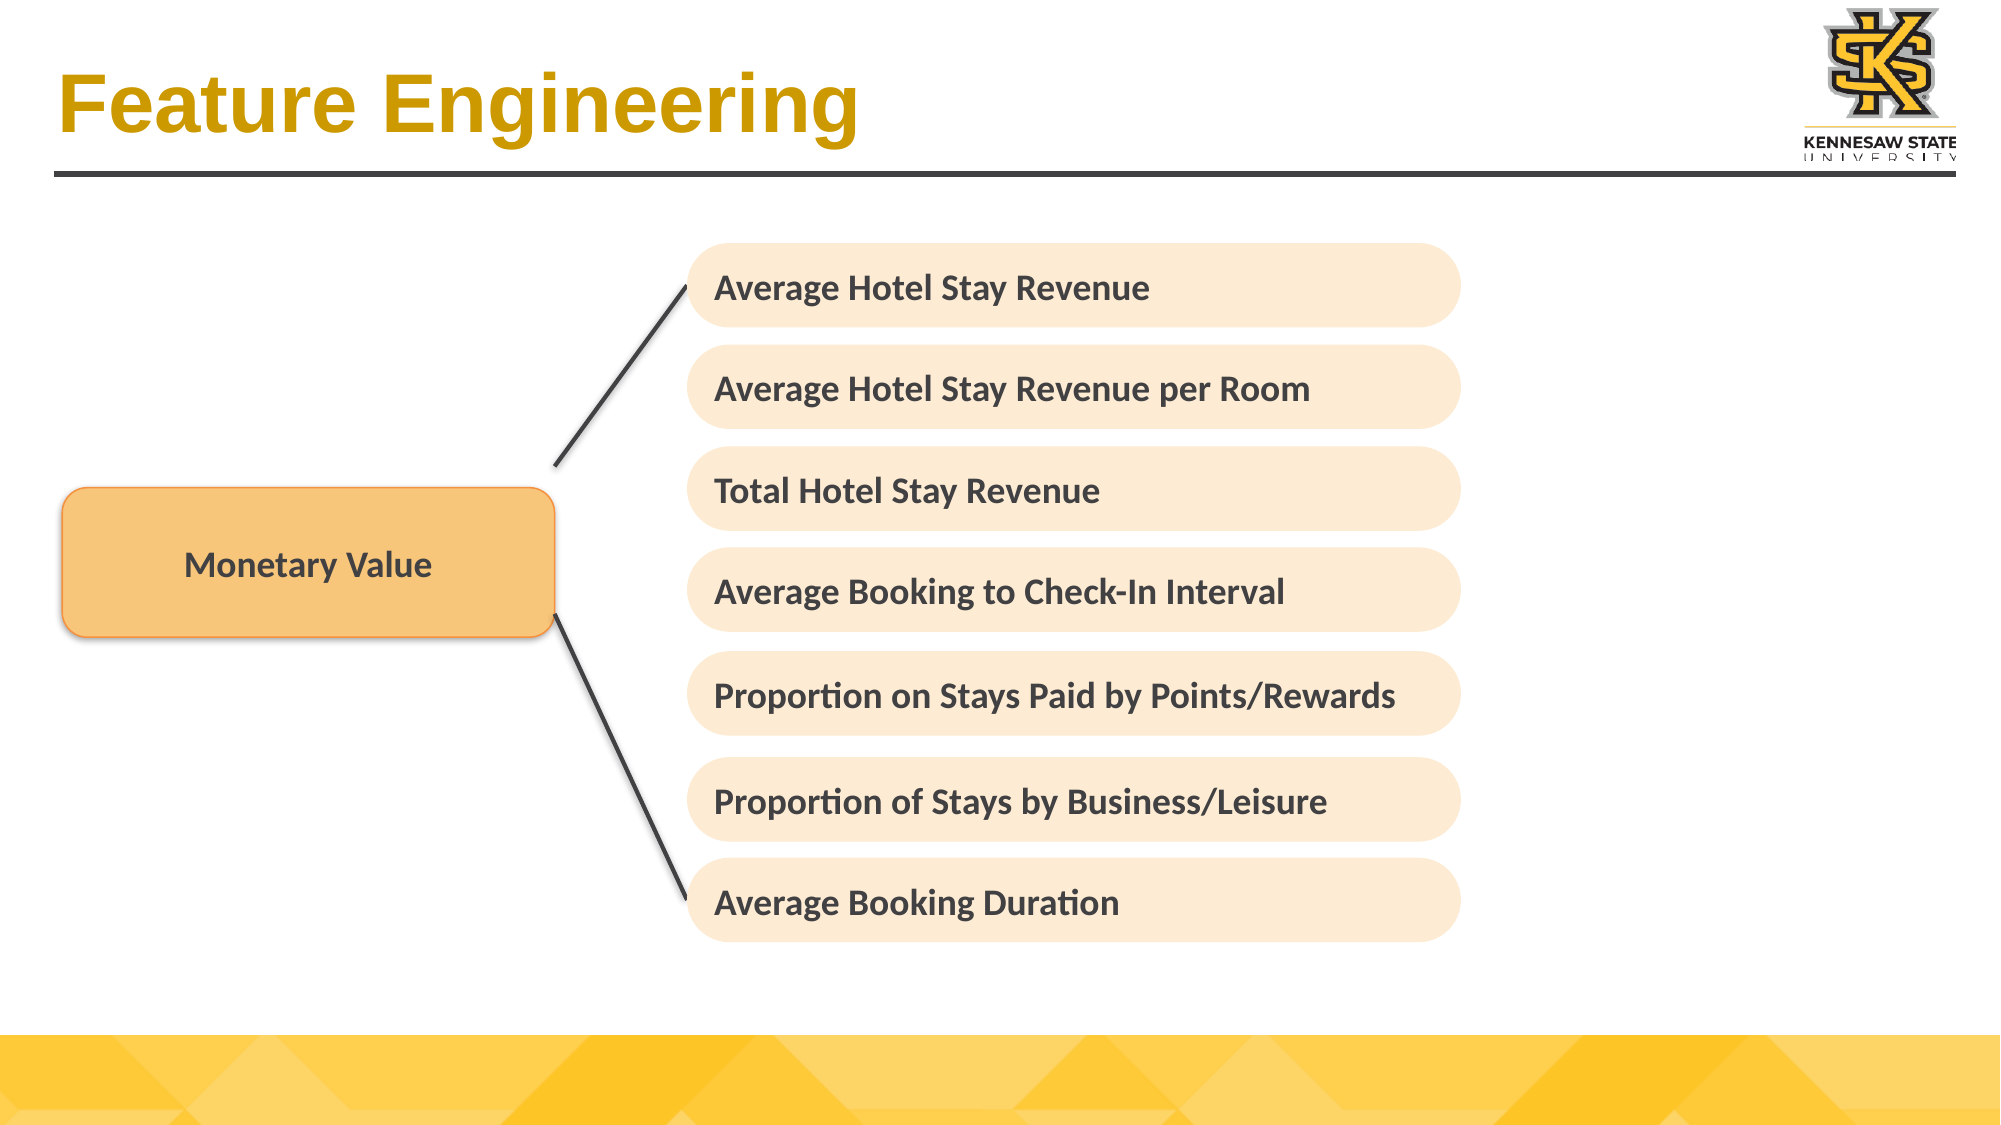

# Feature Engineering
Average Hotel Stay Revenue
Average Hotel Stay Revenue per Room
Total Hotel Stay Revenue
Average Booking to Check-In Interval
Proportion on Stays Paid by Points/Rewards
Average Booking Duration
Monetary Value
Proportion of Stays by Business/Leisure
15